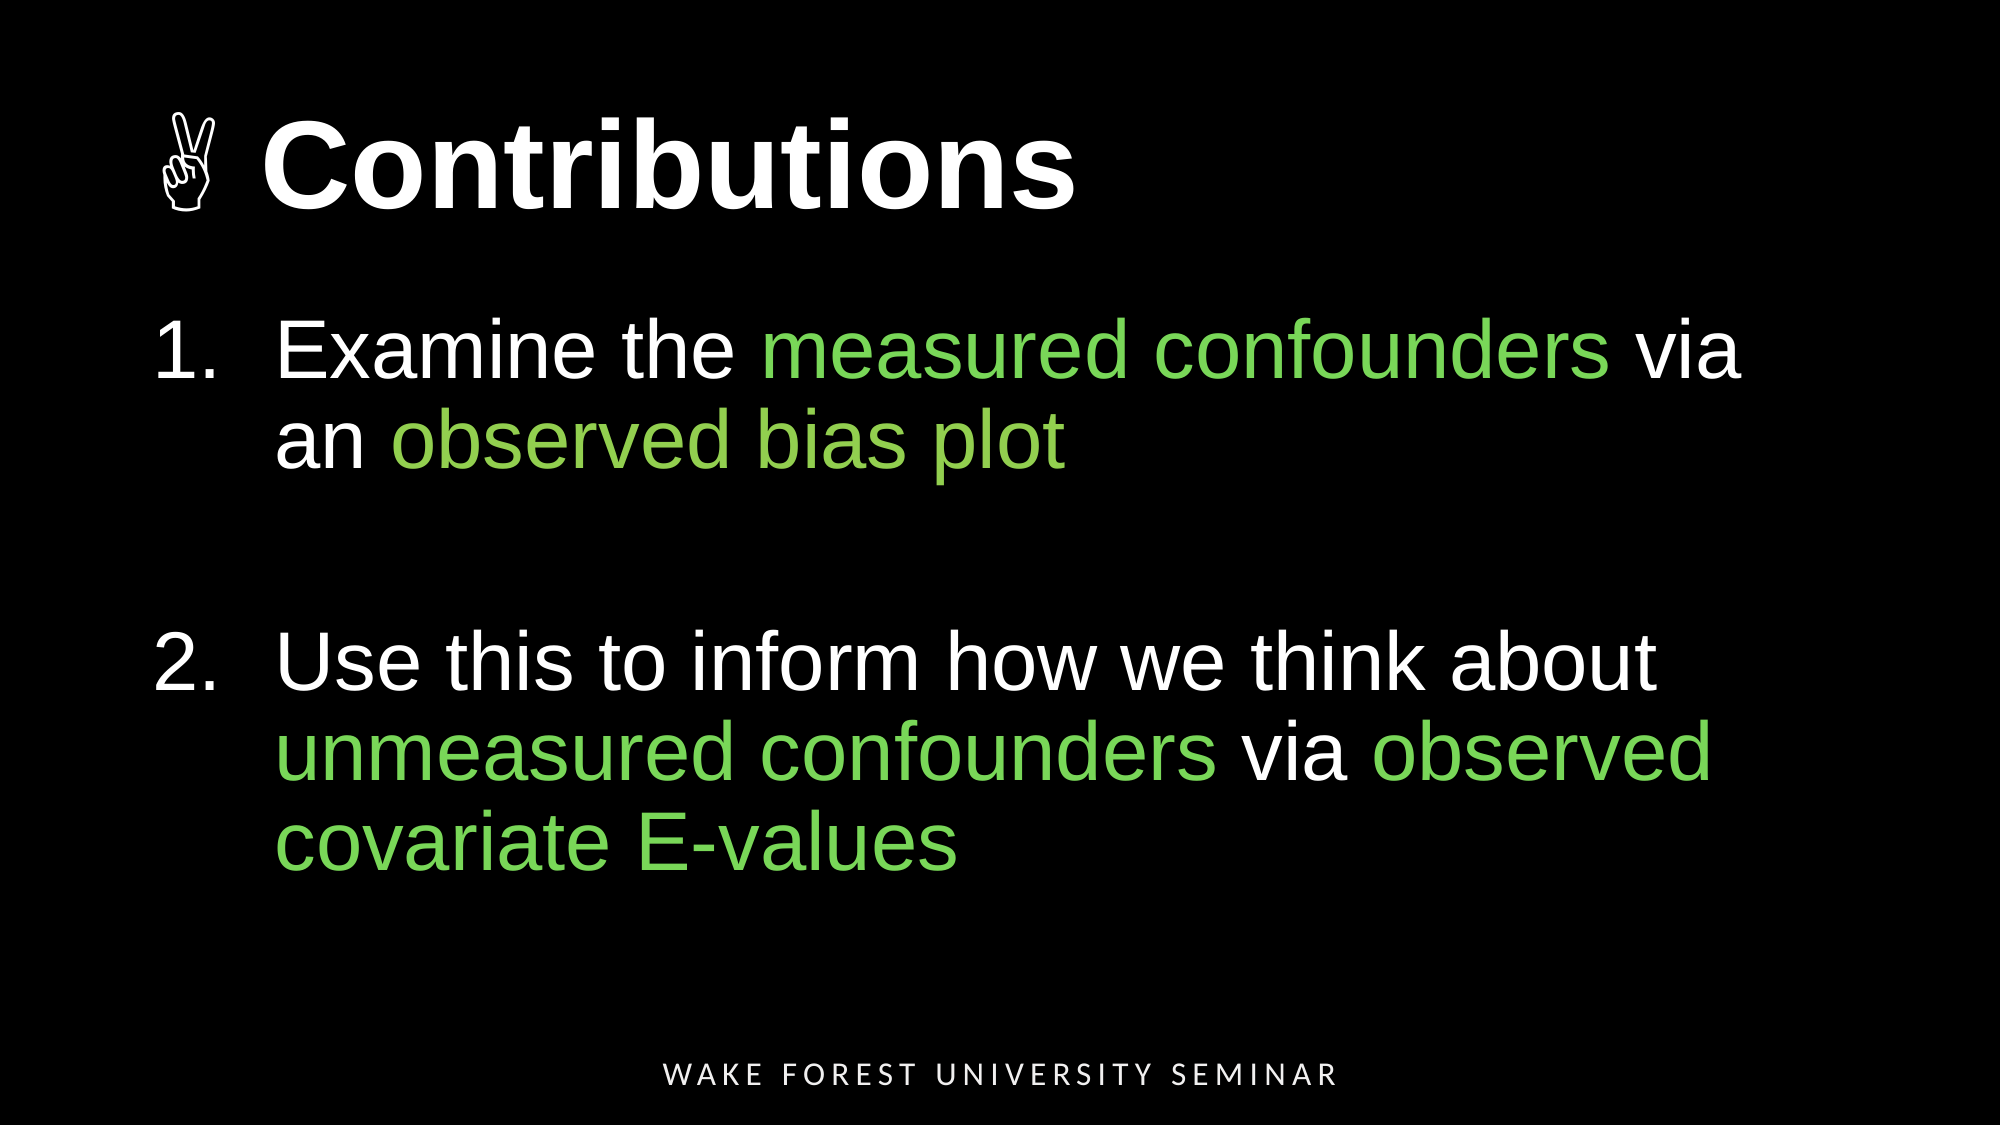

# ✌️ Contributions
Examine the measured confounders via an observed bias plot

Use this to inform how we think about unmeasured confounders via observed covariate E-values